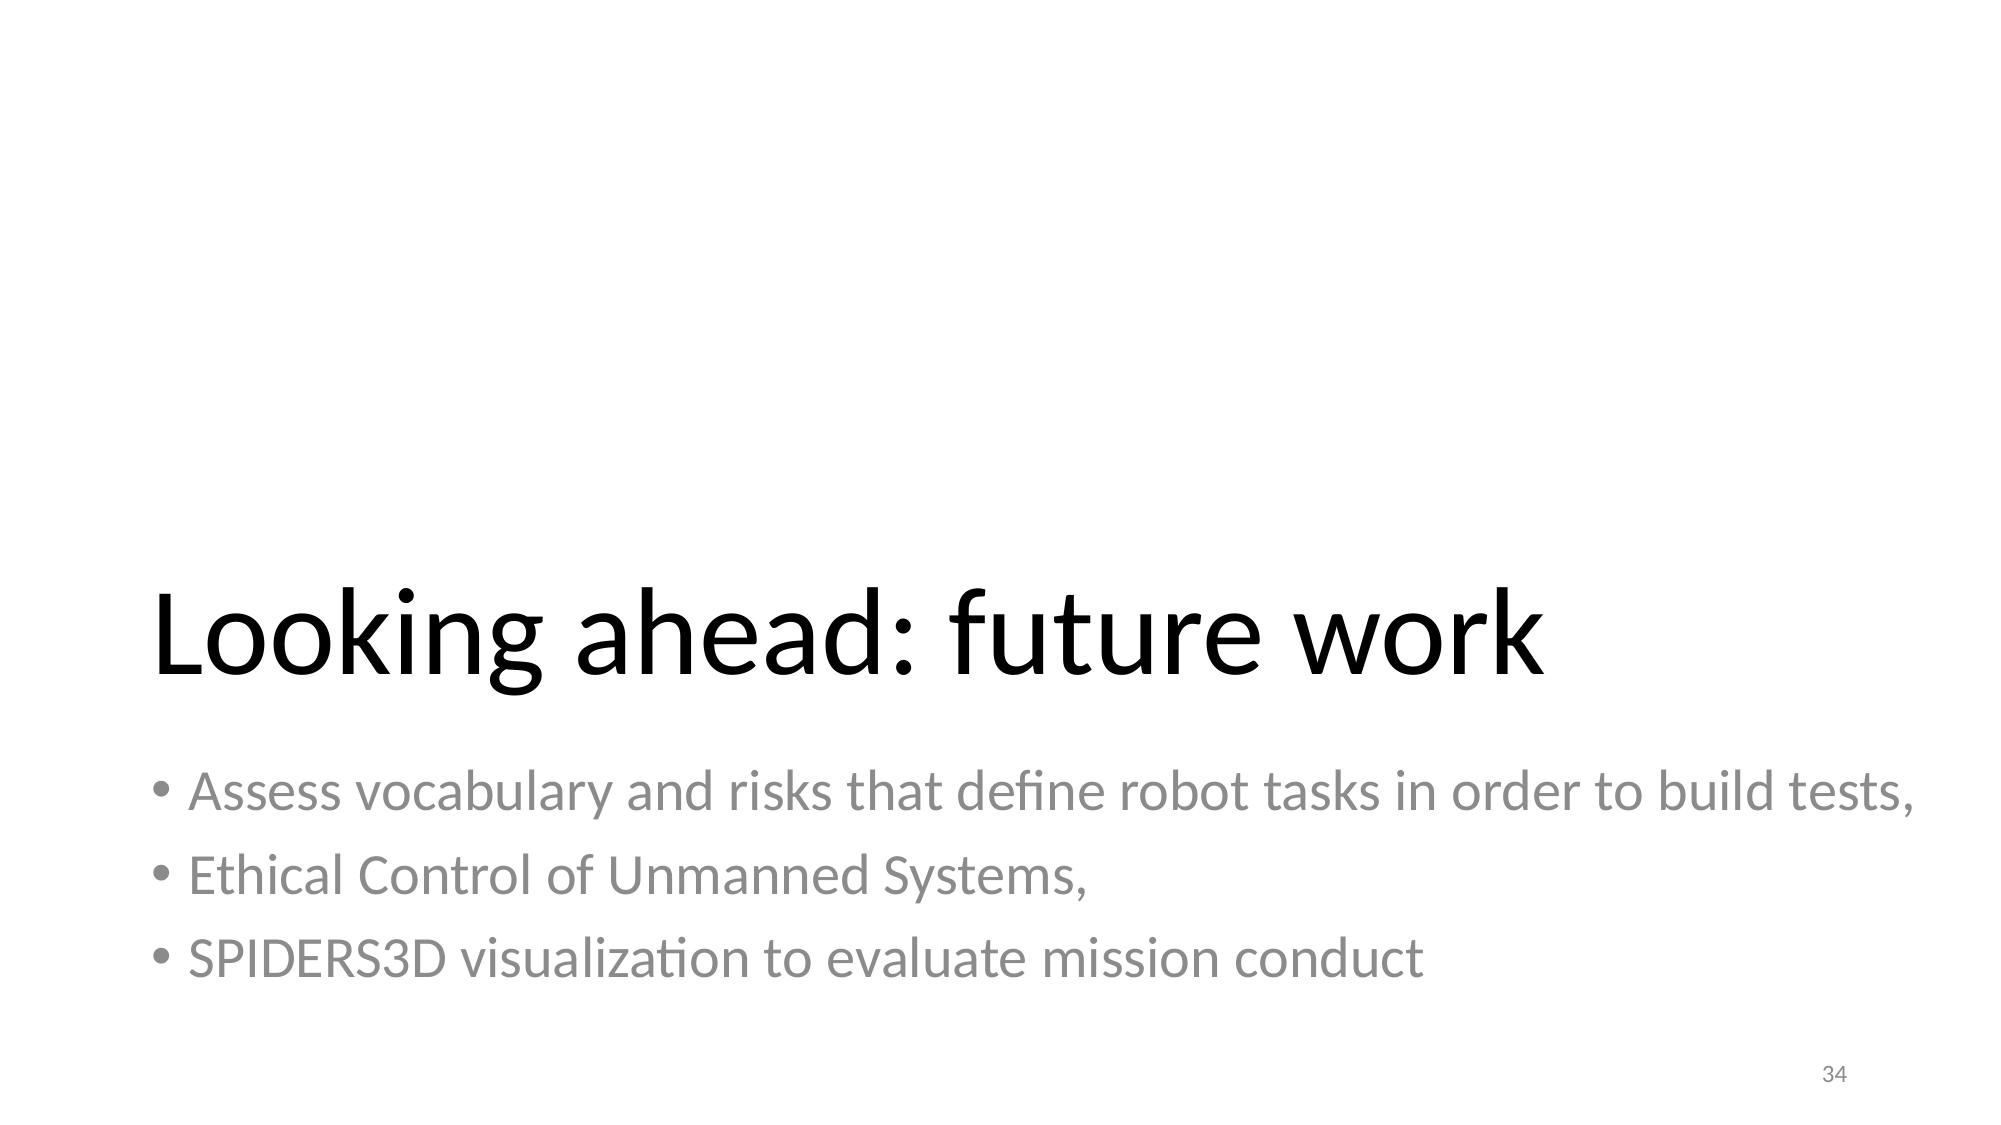

# Looking ahead: future work
Assess vocabulary and risks that define robot tasks in order to build tests,
Ethical Control of Unmanned Systems,
SPIDERS3D visualization to evaluate mission conduct
34